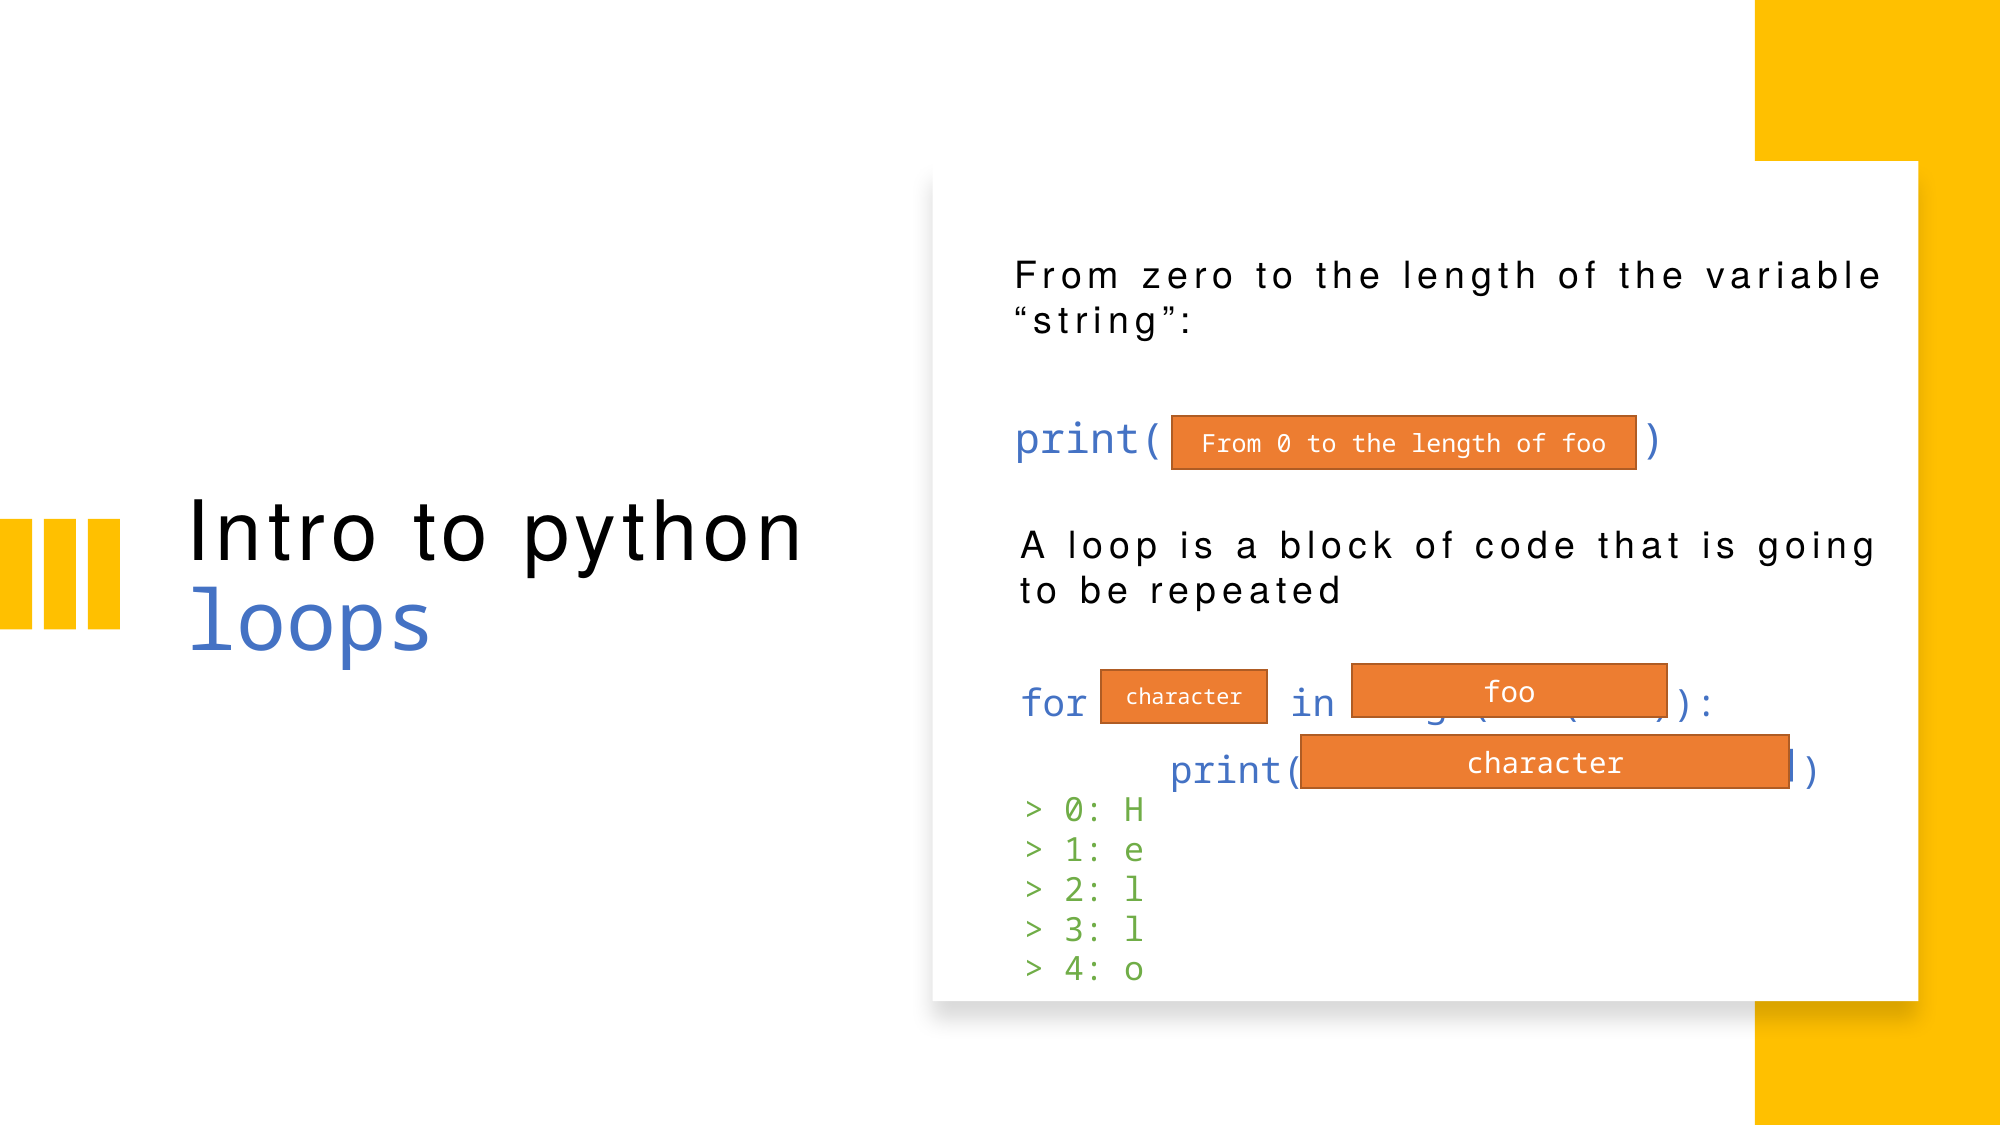

From zero to the length of the variable “string”:
print(                   )

# Intro to python loops
range(          )
     (len(foo))
From 0 to the length of foo
A loop is a block of code that is going to be repeated

for    i    in range(len(foo)):
	print(                      )

foo
character
str(i) + “: ” + foo[i]
character
> 0: H
> 1: e
> 2: l
> 3: l
> 4: o